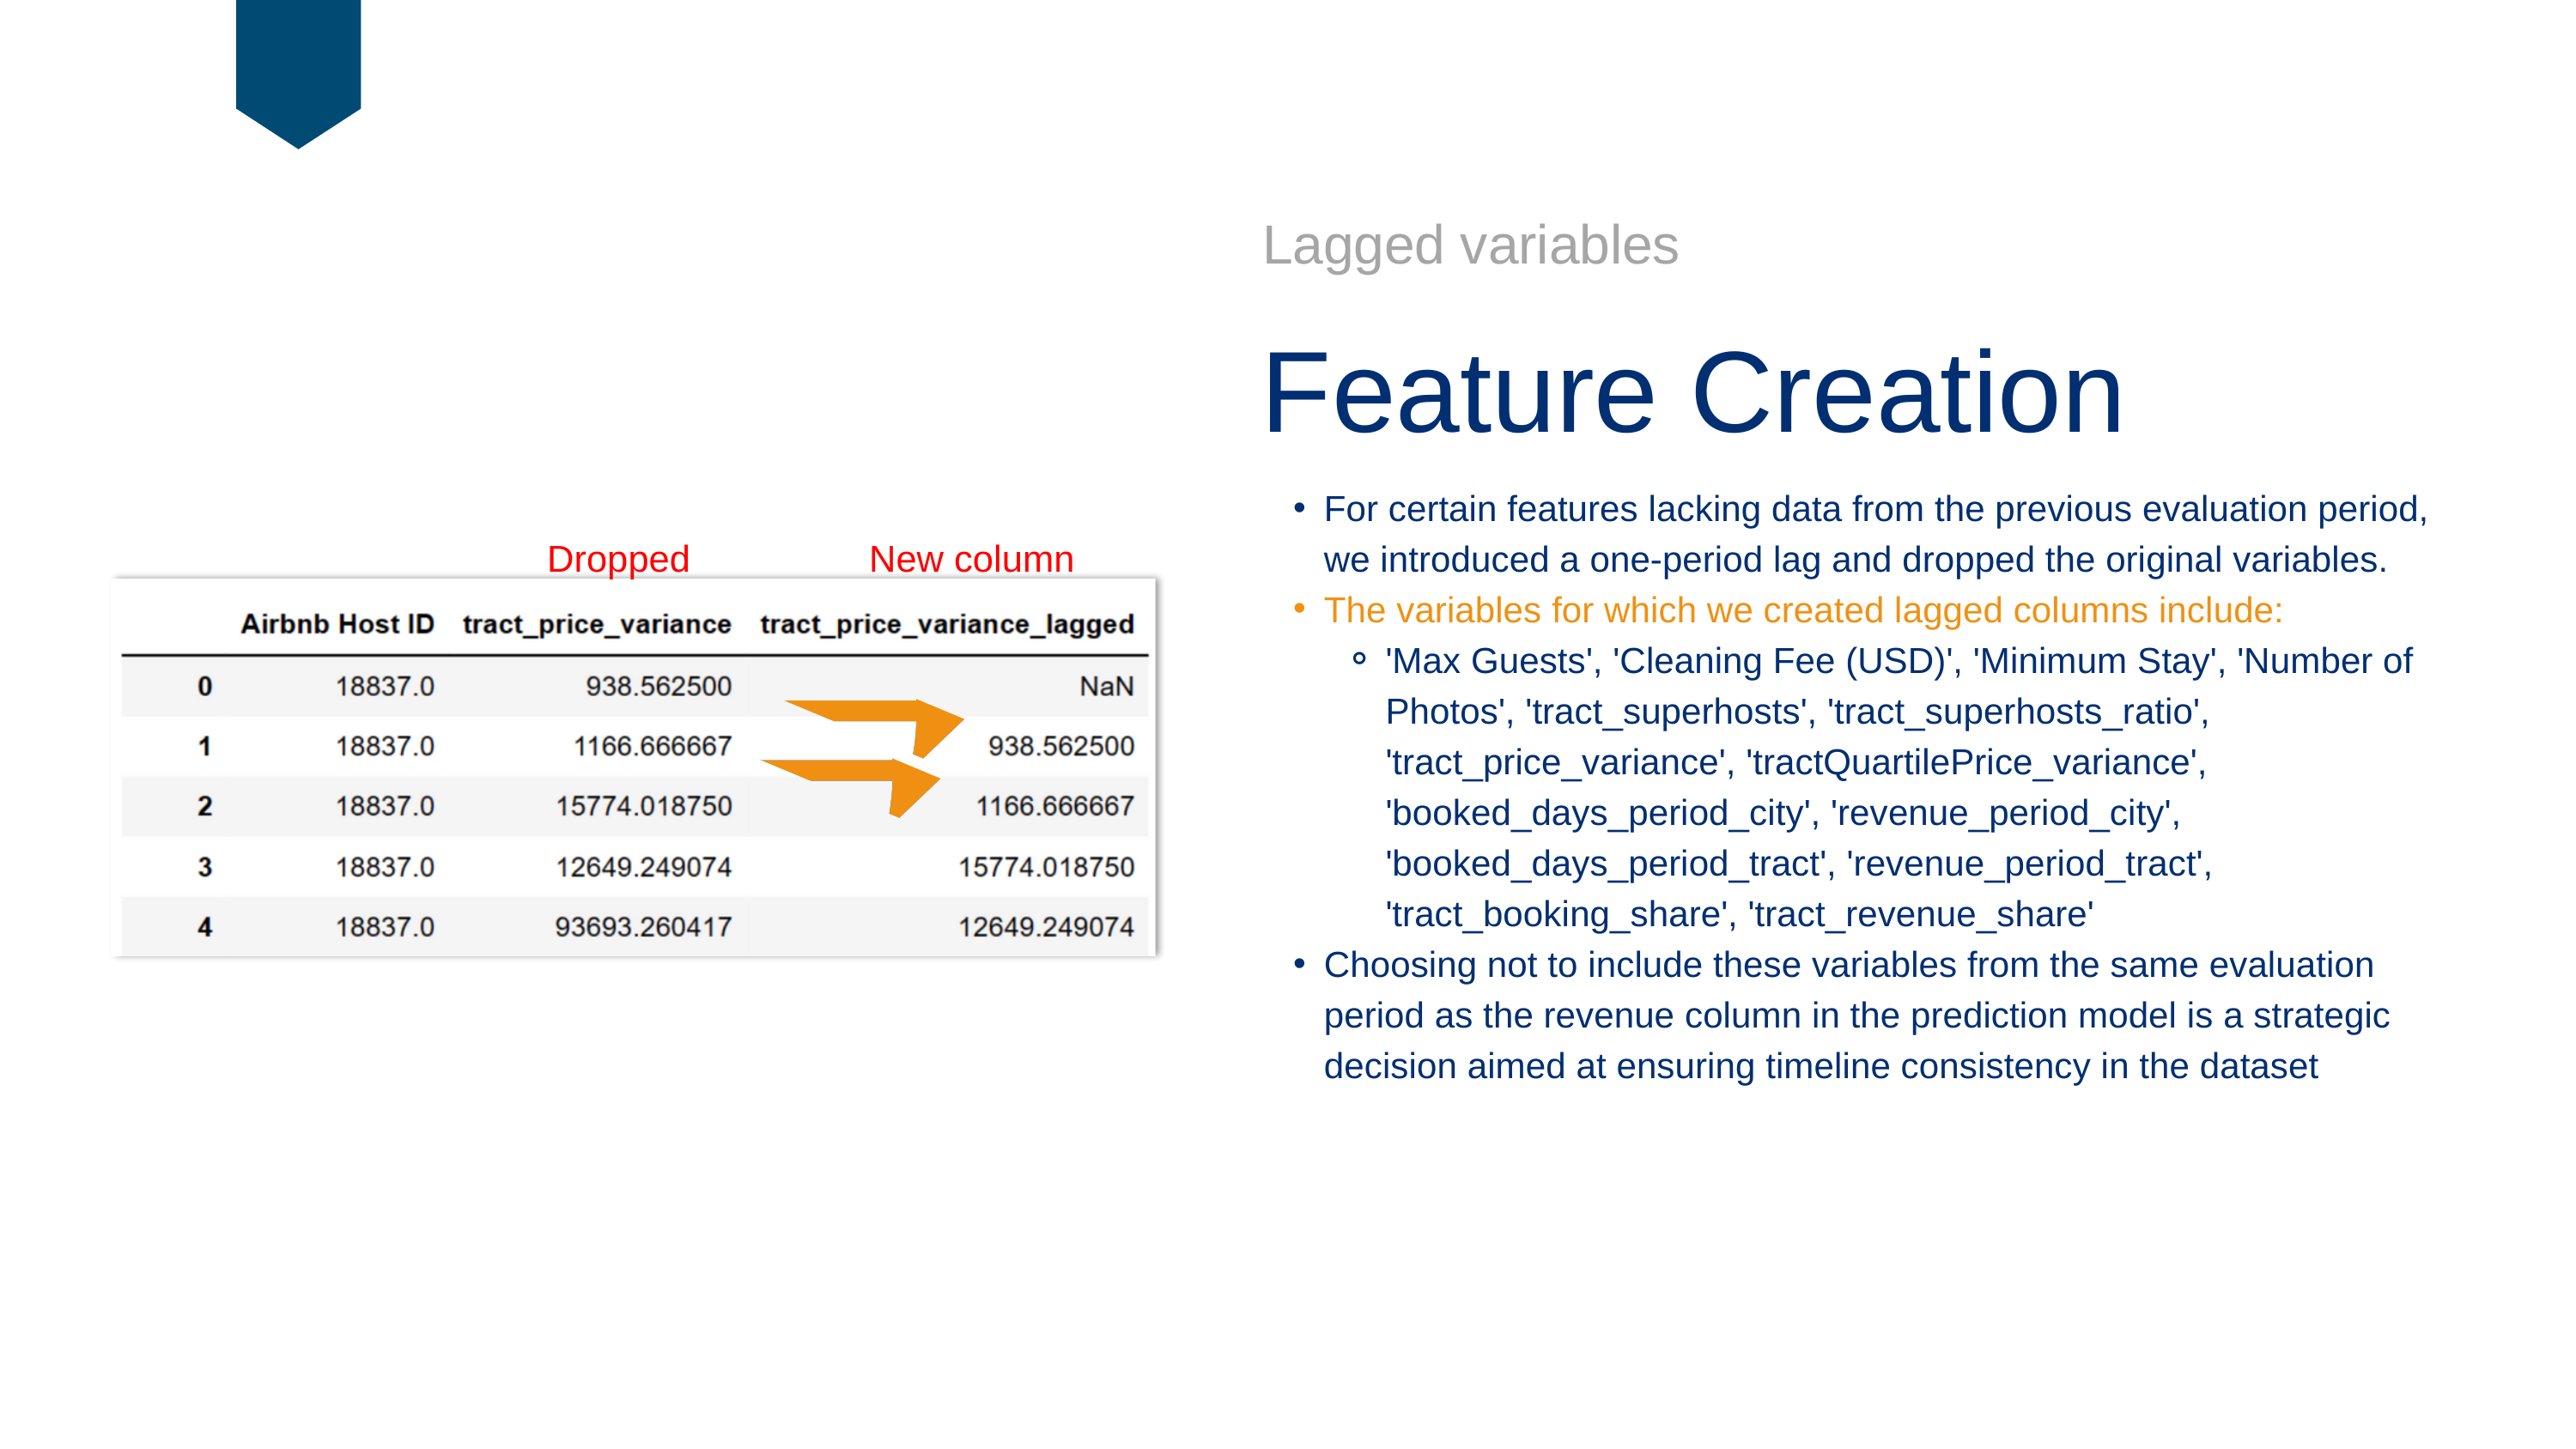

Lagged variables
Feature Creation
For certain features lacking data from the previous evaluation period, we introduced a one-period lag and dropped the original variables.
The variables for which we created lagged columns include:
'Max Guests', 'Cleaning Fee (USD)', 'Minimum Stay', 'Number of Photos', 'tract_superhosts', 'tract_superhosts_ratio', 'tract_price_variance', 'tractQuartilePrice_variance', 'booked_days_period_city', 'revenue_period_city', 'booked_days_period_tract', 'revenue_period_tract', 'tract_booking_share', 'tract_revenue_share'
Choosing not to include these variables from the same evaluation period as the revenue column in the prediction model is a strategic decision aimed at ensuring timeline consistency in the dataset
Dropped
New column